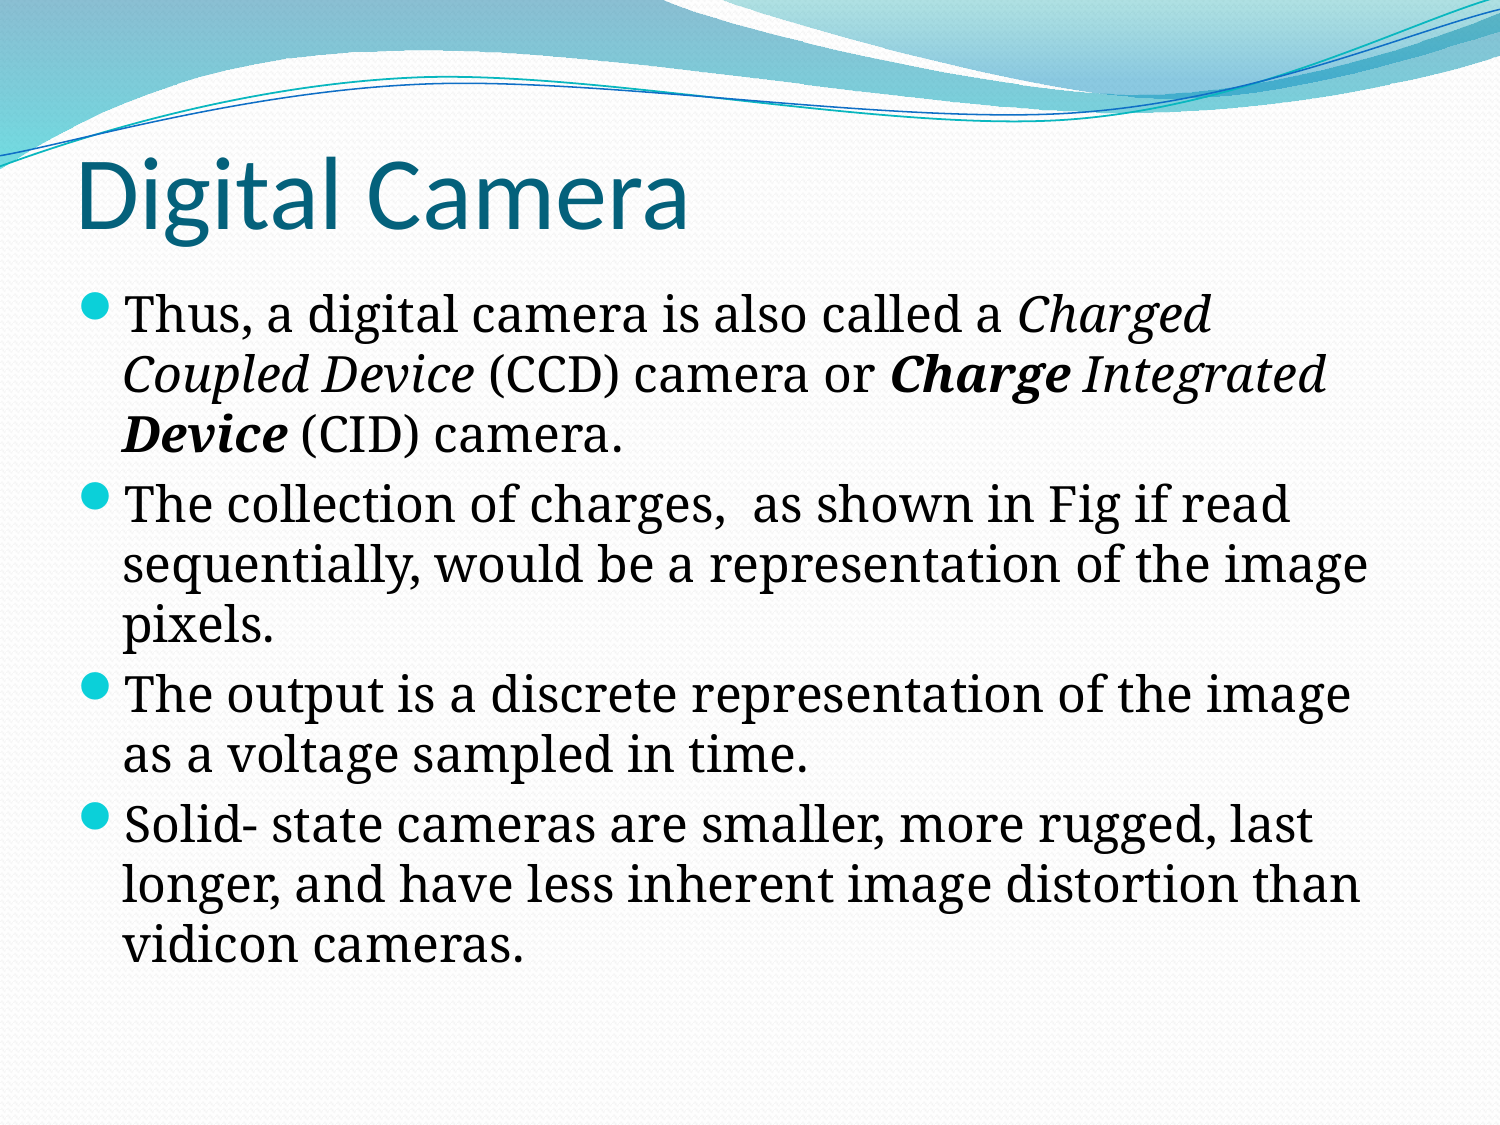

# Digital Camera
Thus, a digital camera is also called a Charged Coupled Device (CCD) camera or Charge Integrated Device (CID) camera.
The collection of charges,  as shown in Fig if read sequentially, would be a representation of the image pixels.
The output is a discrete representation of the image as a voltage sampled in time.
Solid- state cameras are smaller, more rugged, last longer, and have less inherent image distortion than vidicon cameras.